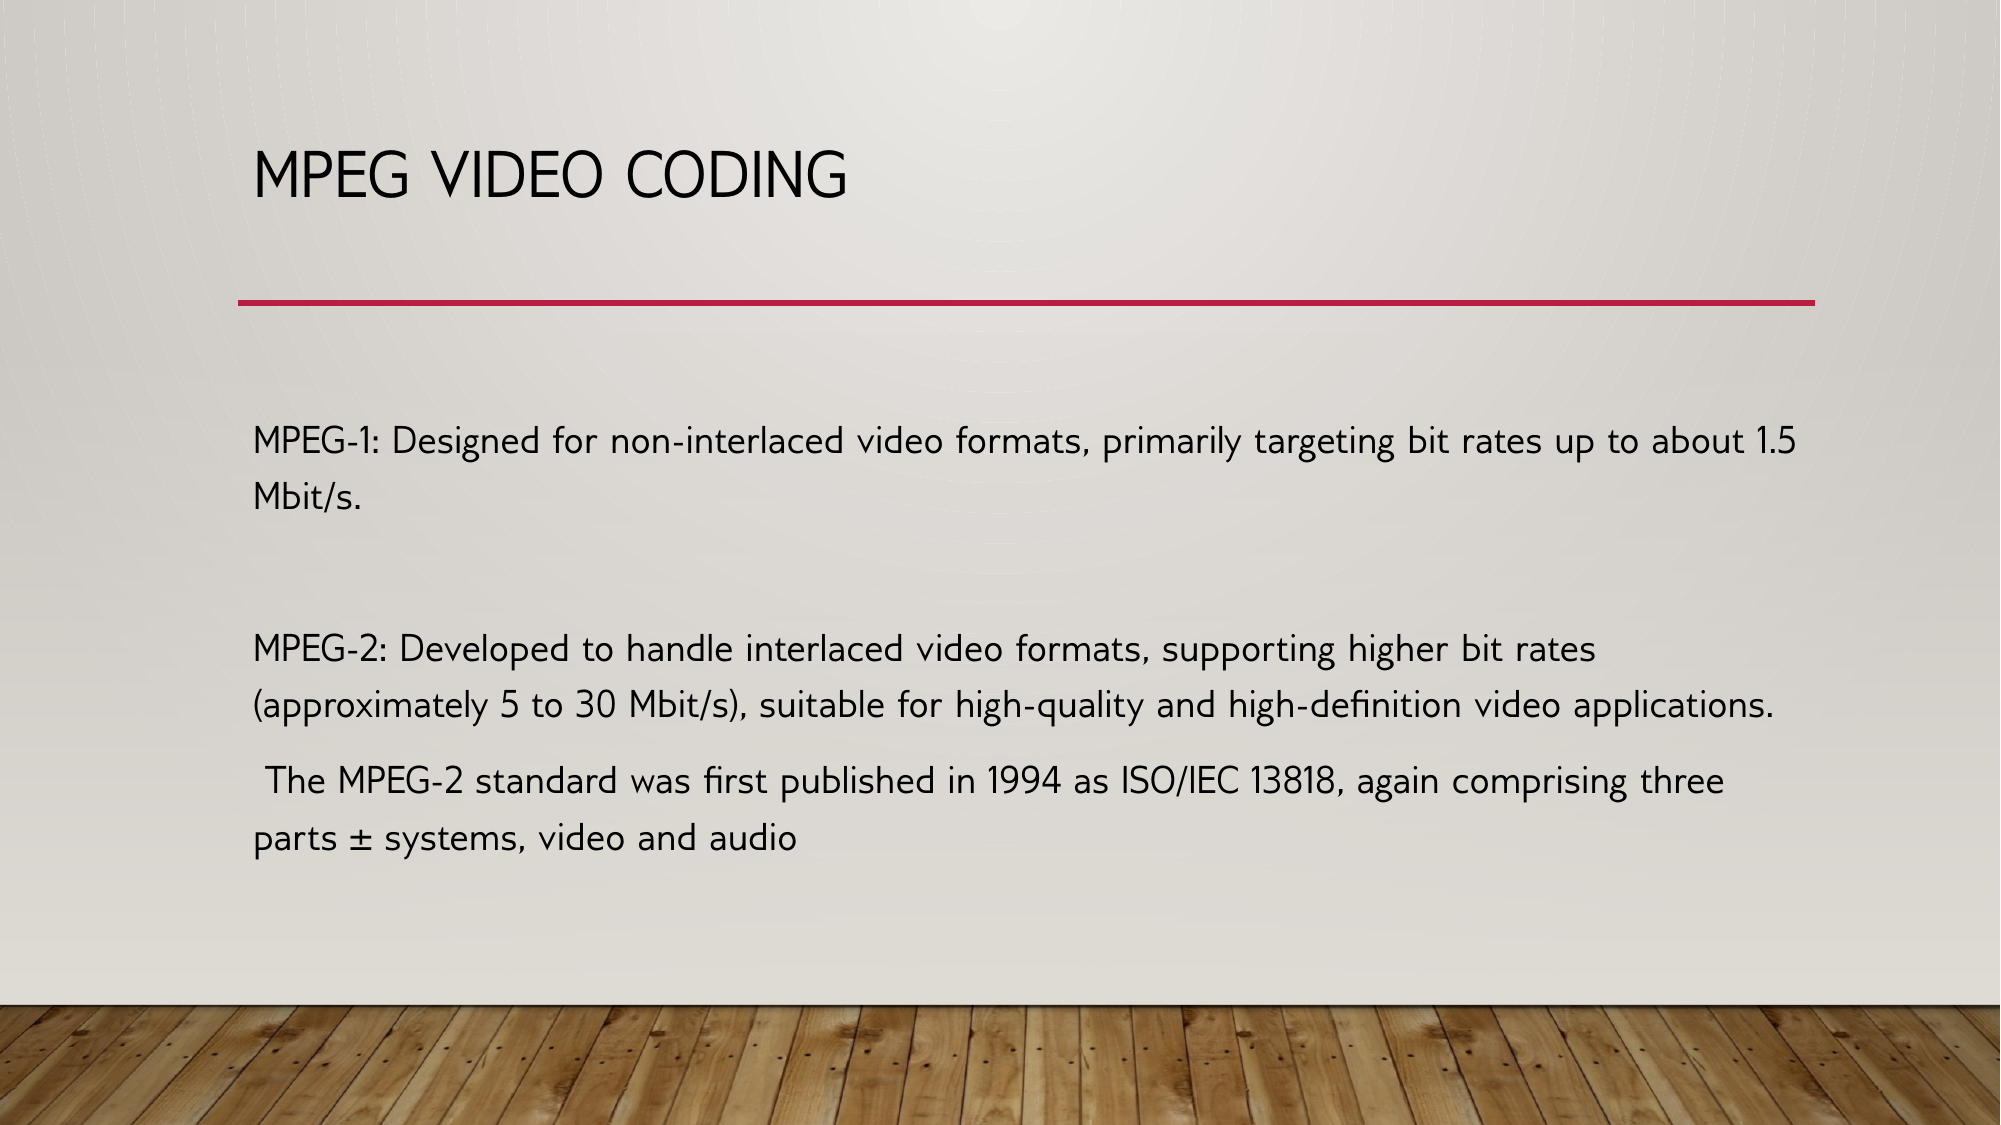

# MPEG Video Coding

MPEG-1: Designed for non-interlaced video formats, primarily targeting bit rates up to about 1.5 Mbit/s.​

MPEG-2: Developed to handle interlaced video formats, supporting higher bit rates (approximately 5 to 30 Mbit/s), suitable for high-quality and high-definition video applications.
 The MPEG-2 standard was first published in 1994 as ISO/IEC 13818, again comprising three parts ± systems, video and audio